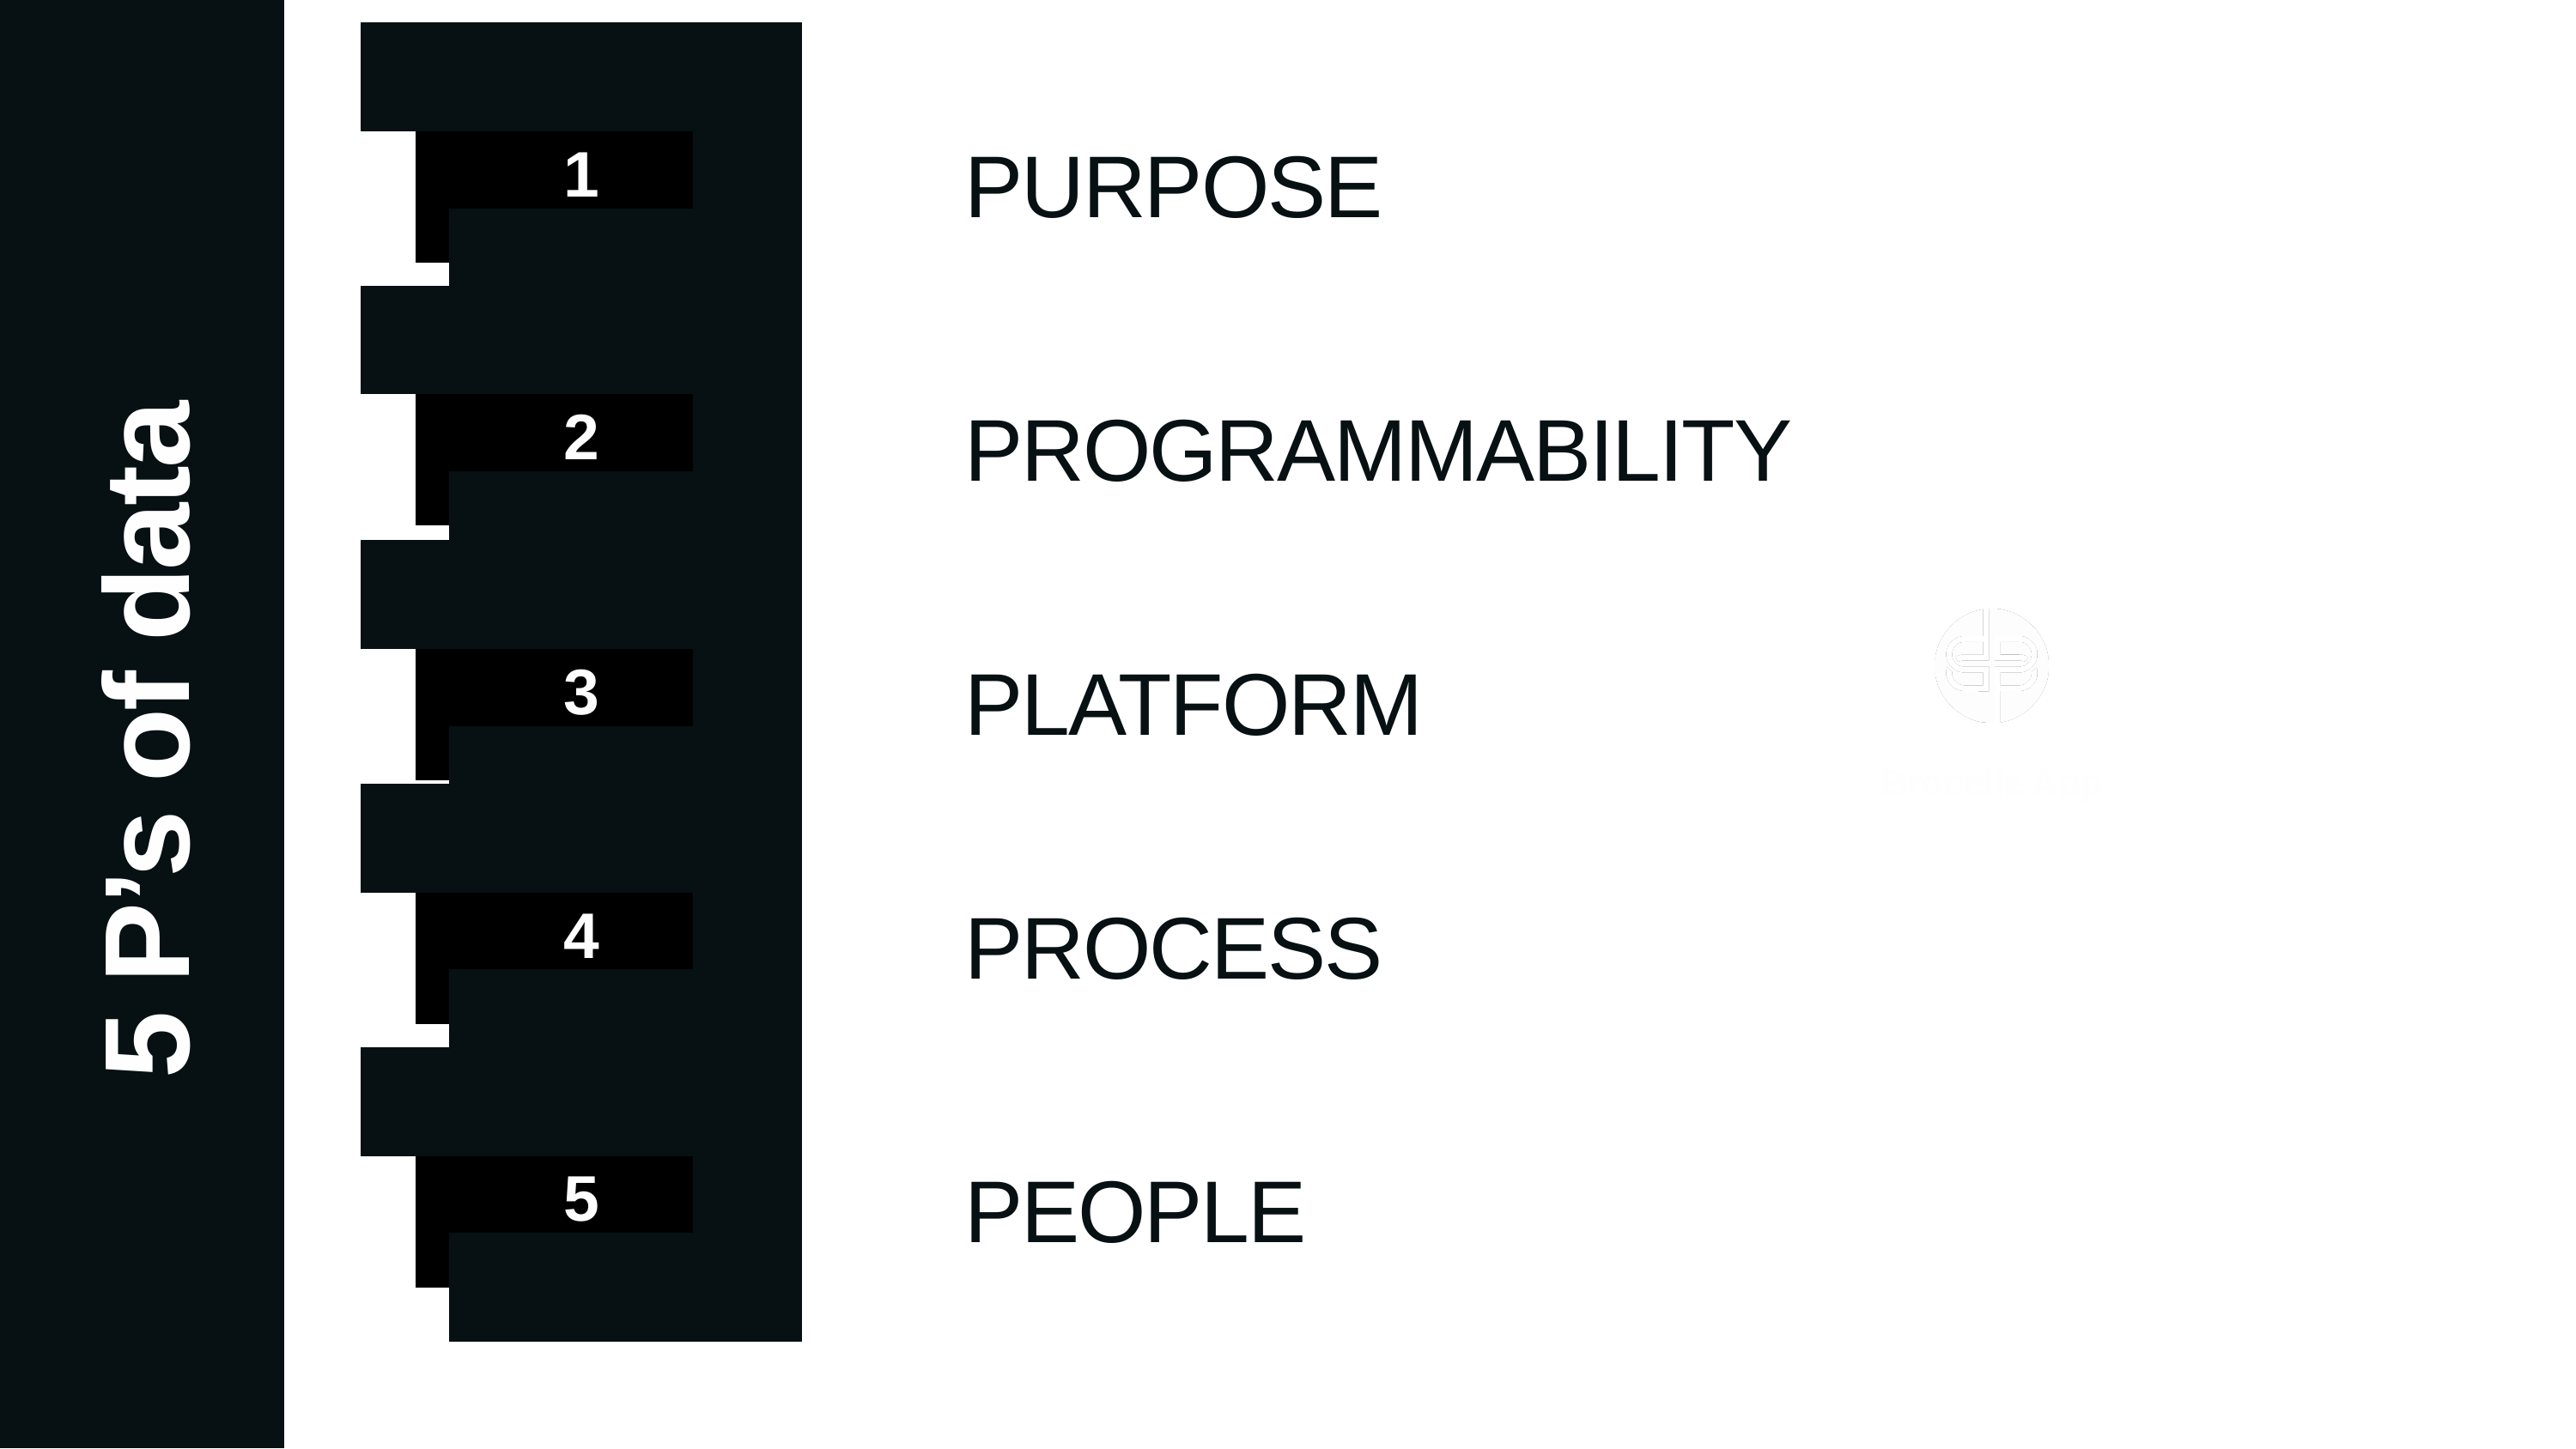

PURPOSE
1
1

PROGRAMMABILITY
2

PLATFORM
3

5 P’s of data
Brocelle App

PROCESS
4

PEOPLE
5